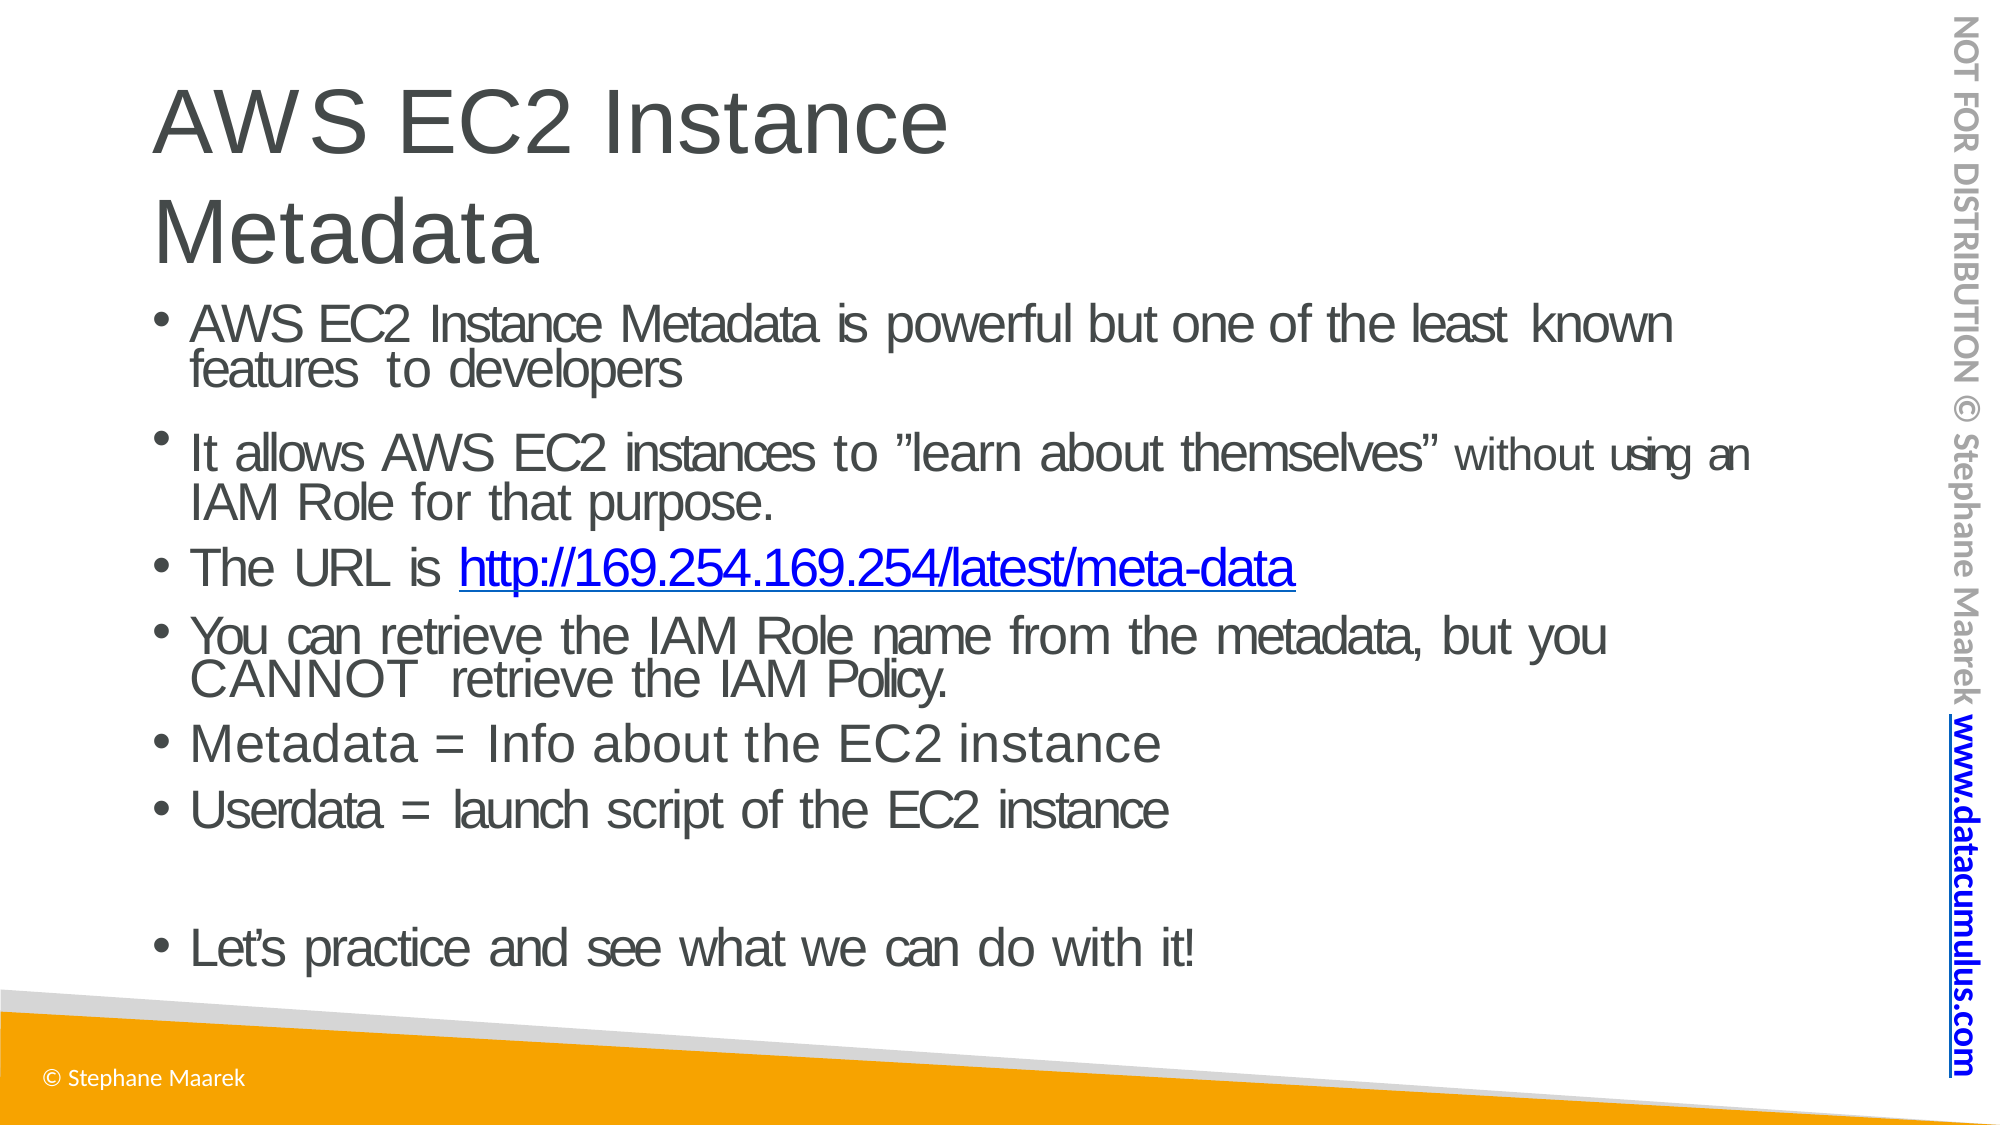

NOT FOR DISTRIBUTION © Stephane Maarek www.datacumulus.com
# AWS EC2 Instance Metadata
AWS EC2 Instance Metadata is powerful but one of the least known features  to developers
It allows AWS EC2 instances to ”learn about themselves” without using an  IAM Role for that purpose.
The URL is http://169.254.169.254/latest/meta-data
You can retrieve the IAM Role name from the metadata, but you CANNOT  retrieve the IAM Policy.
Metadata = Info about the EC2 instance
Userdata = launch script of the EC2 instance

Let’s practice and see what we can do with it!
© Stephane Maarek